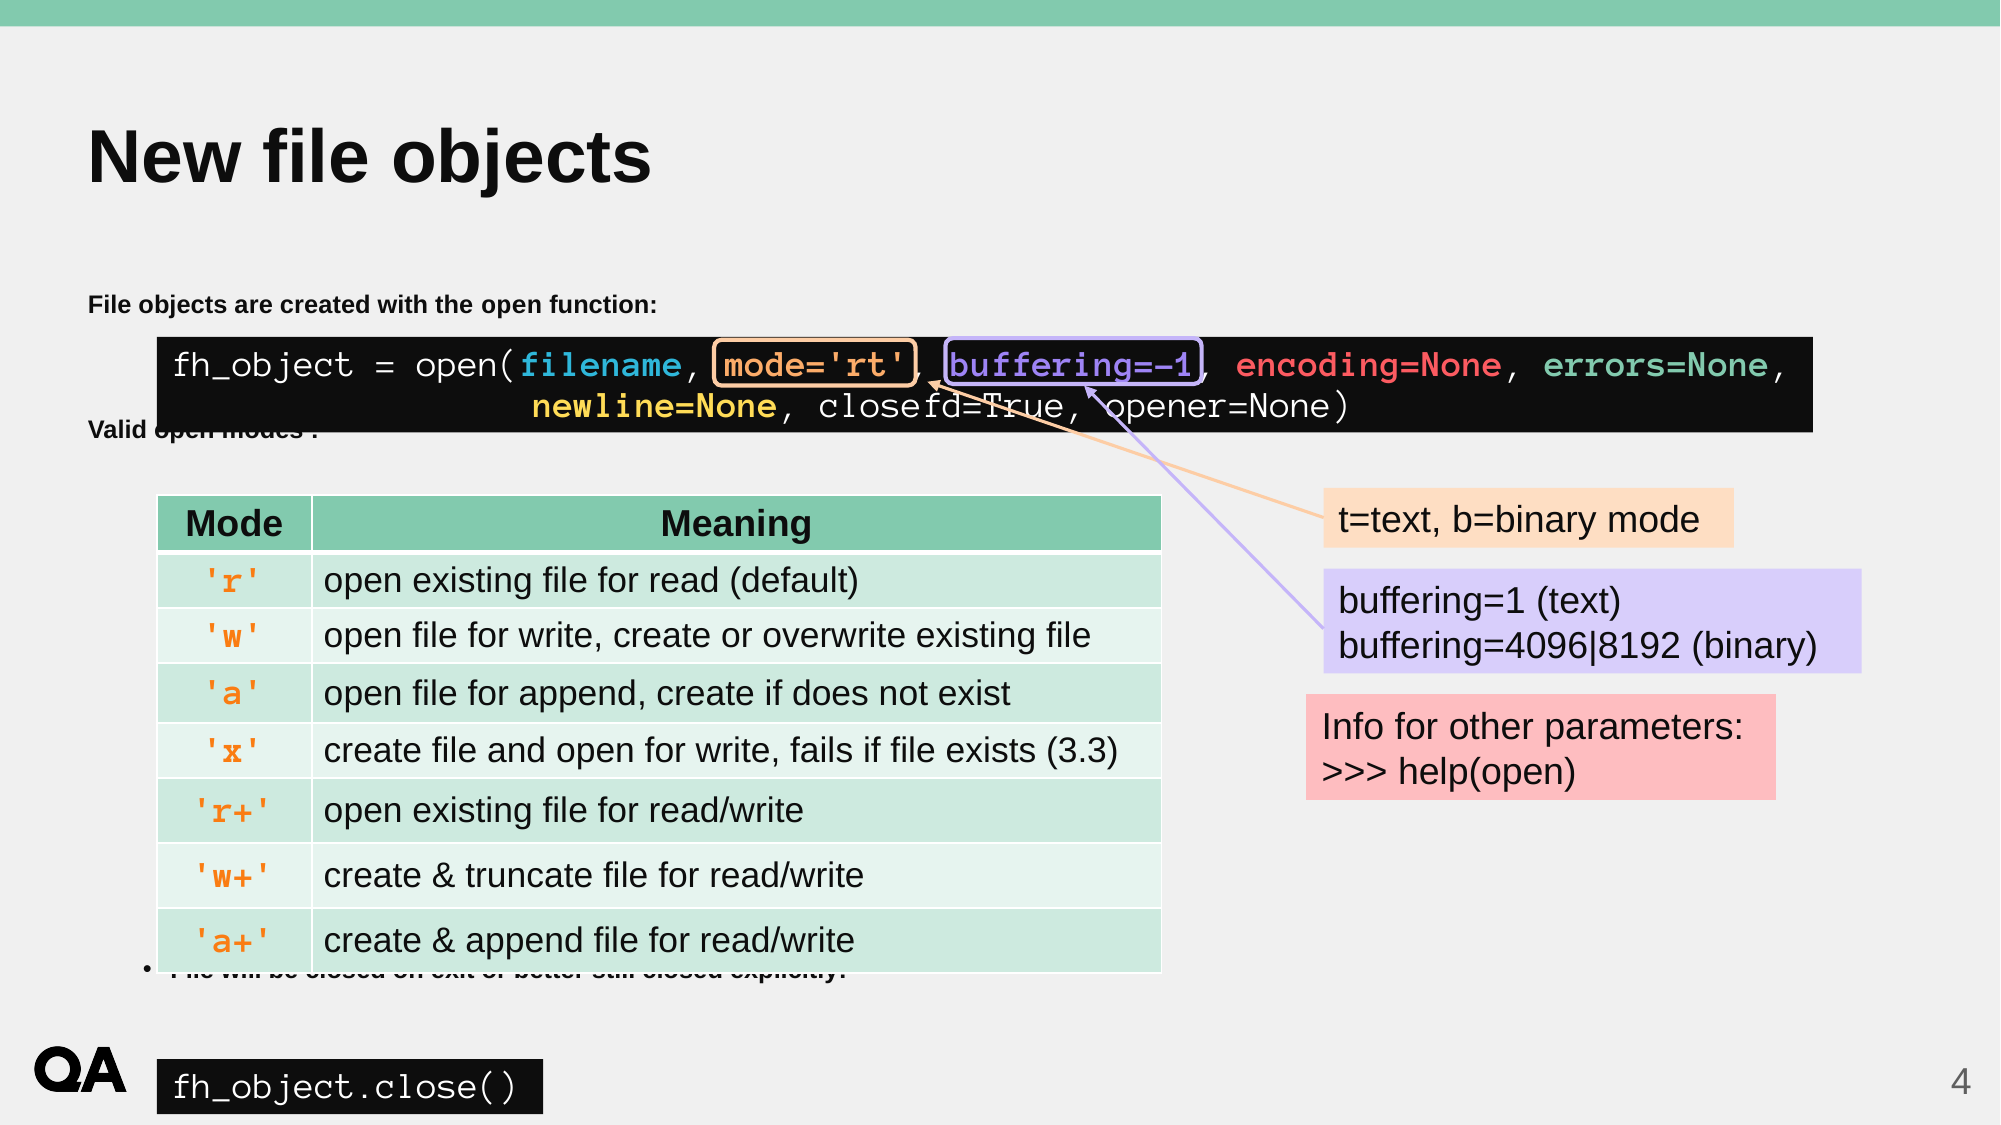

# New file objects
File objects are created with the open function:

Valid open modes :

File will be closed on exit or better still closed explicitly:
fh_object = open(filename, mode='rt', buffering=-1, encoding=None, errors=None,   		   newline=None, closefd=True, opener=None)

t=text, b=binary mode
| Mode | Meaning |
| --- | --- |
| 'r' | open existing file for read (default) |
| 'w' | open file for write, create or overwrite existing file |
| 'a' | open file for append, create if does not exist |
| 'x' | create file and open for write, fails if file exists (3.3) |
| 'r+' | open existing file for read/write |
| 'w+' | create & truncate file for read/write |
| 'a+' | create & append file for read/write |
buffering=1 (text)
buffering=4096|8192 (binary)
Info for other parameters:
>>> help(open)
4
fh_object.close()